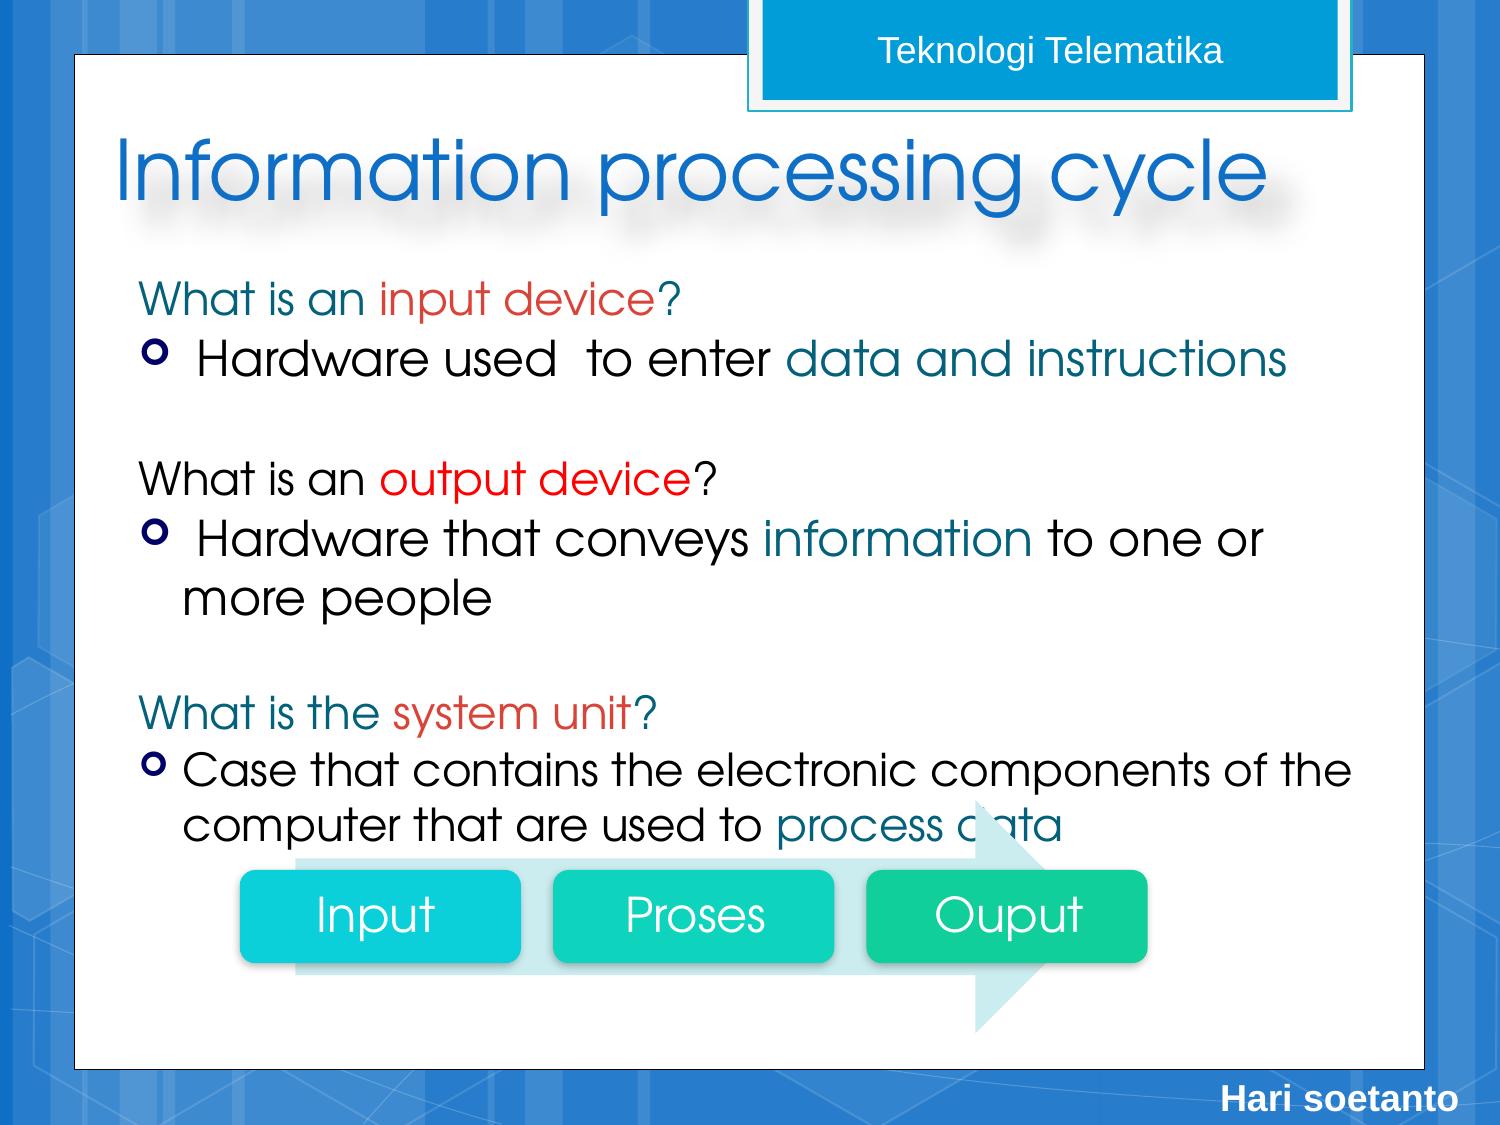

# Information processing cycle
What is an input device?
 Hardware used  to enter data and instructions

What is an output device?
 Hardware that conveys information to one or more people

What is the system unit?
Case that contains the electronic components of the computer that are used to process data

Input
Proses
Ouput
Hari soetanto